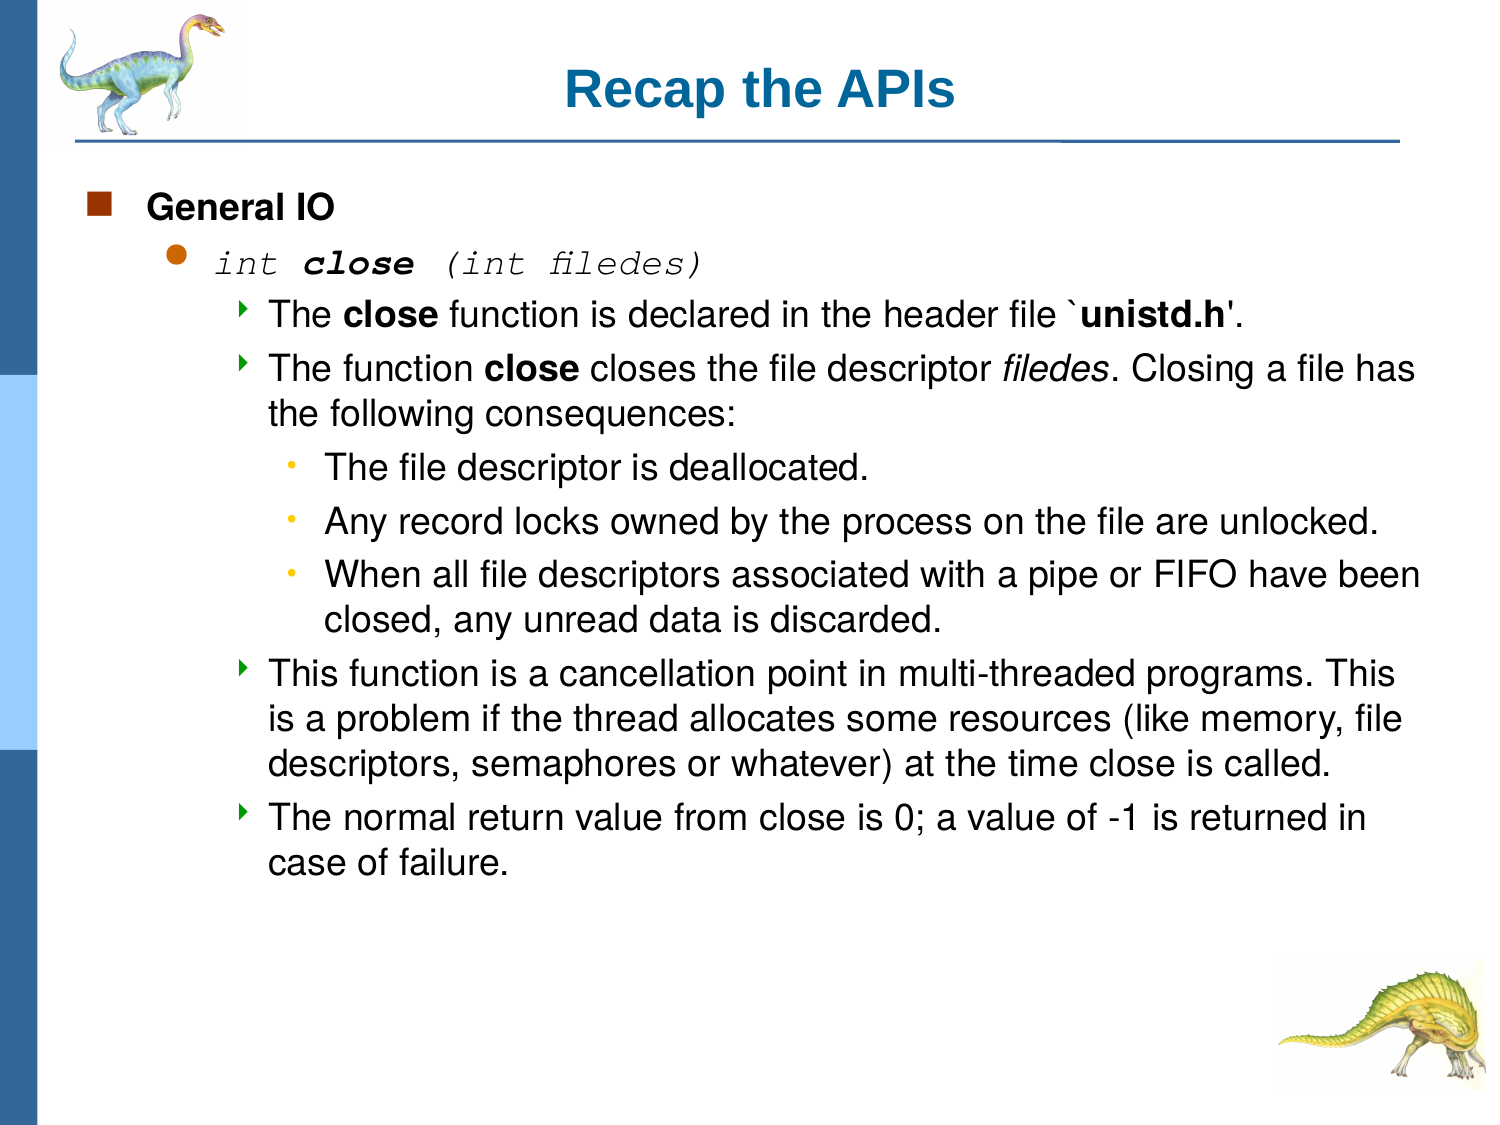

# Recap the APIs
General IO
int close (int filedes)
The close function is declared in the header file `unistd.h'.
The function close closes the file descriptor filedes. Closing a file has the following consequences:
The file descriptor is deallocated.
Any record locks owned by the process on the file are unlocked.
When all file descriptors associated with a pipe or FIFO have been closed, any unread data is discarded.
This function is a cancellation point in multi-threaded programs. This is a problem if the thread allocates some resources (like memory, file descriptors, semaphores or whatever) at the time close is called.
The normal return value from close is 0; a value of -1 is returned in case of failure.